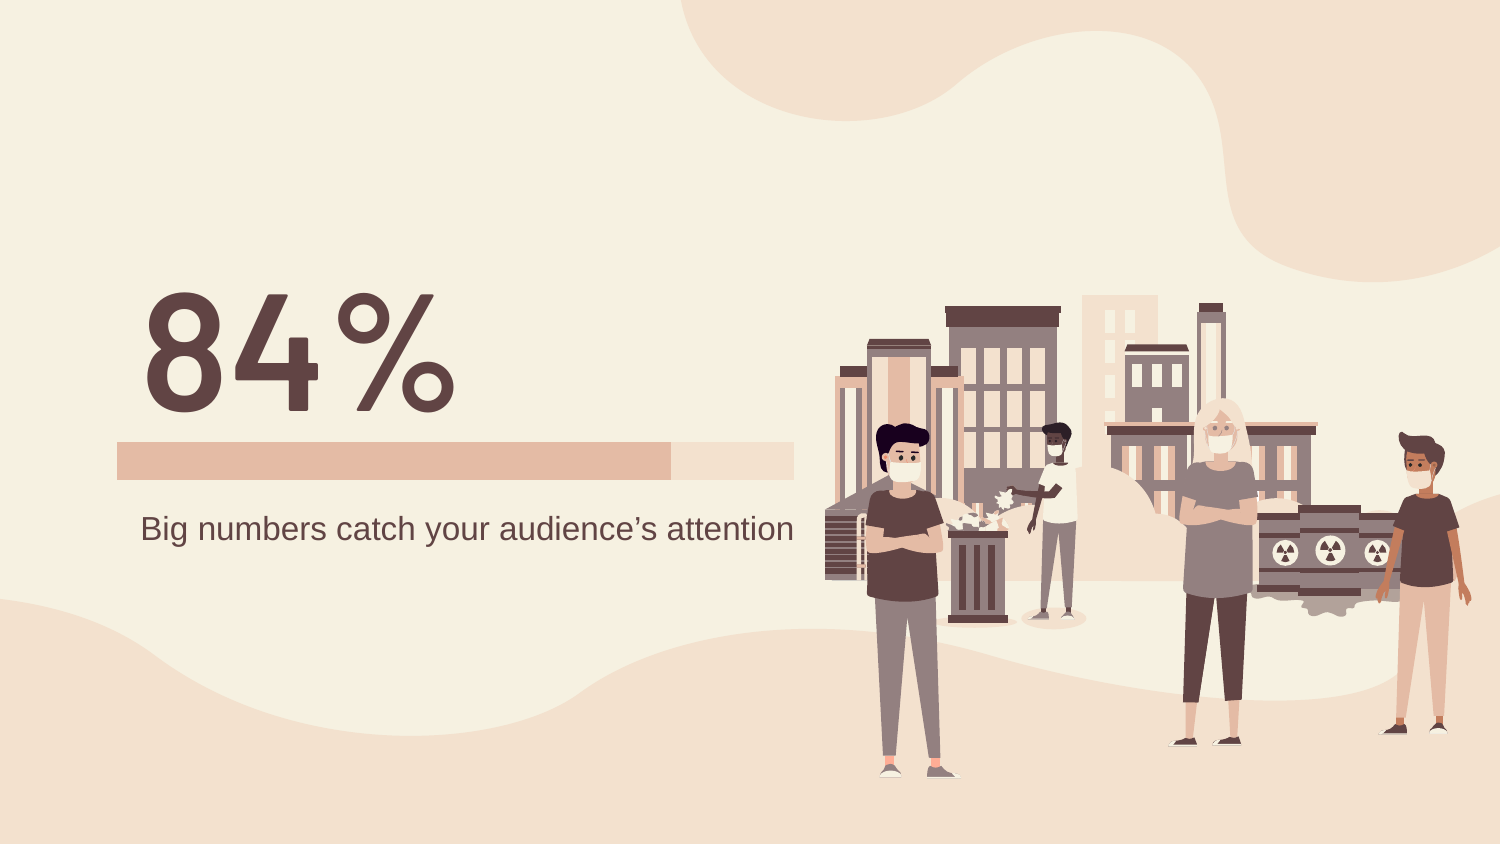

# 84%

Big numbers catch your audience’s attention